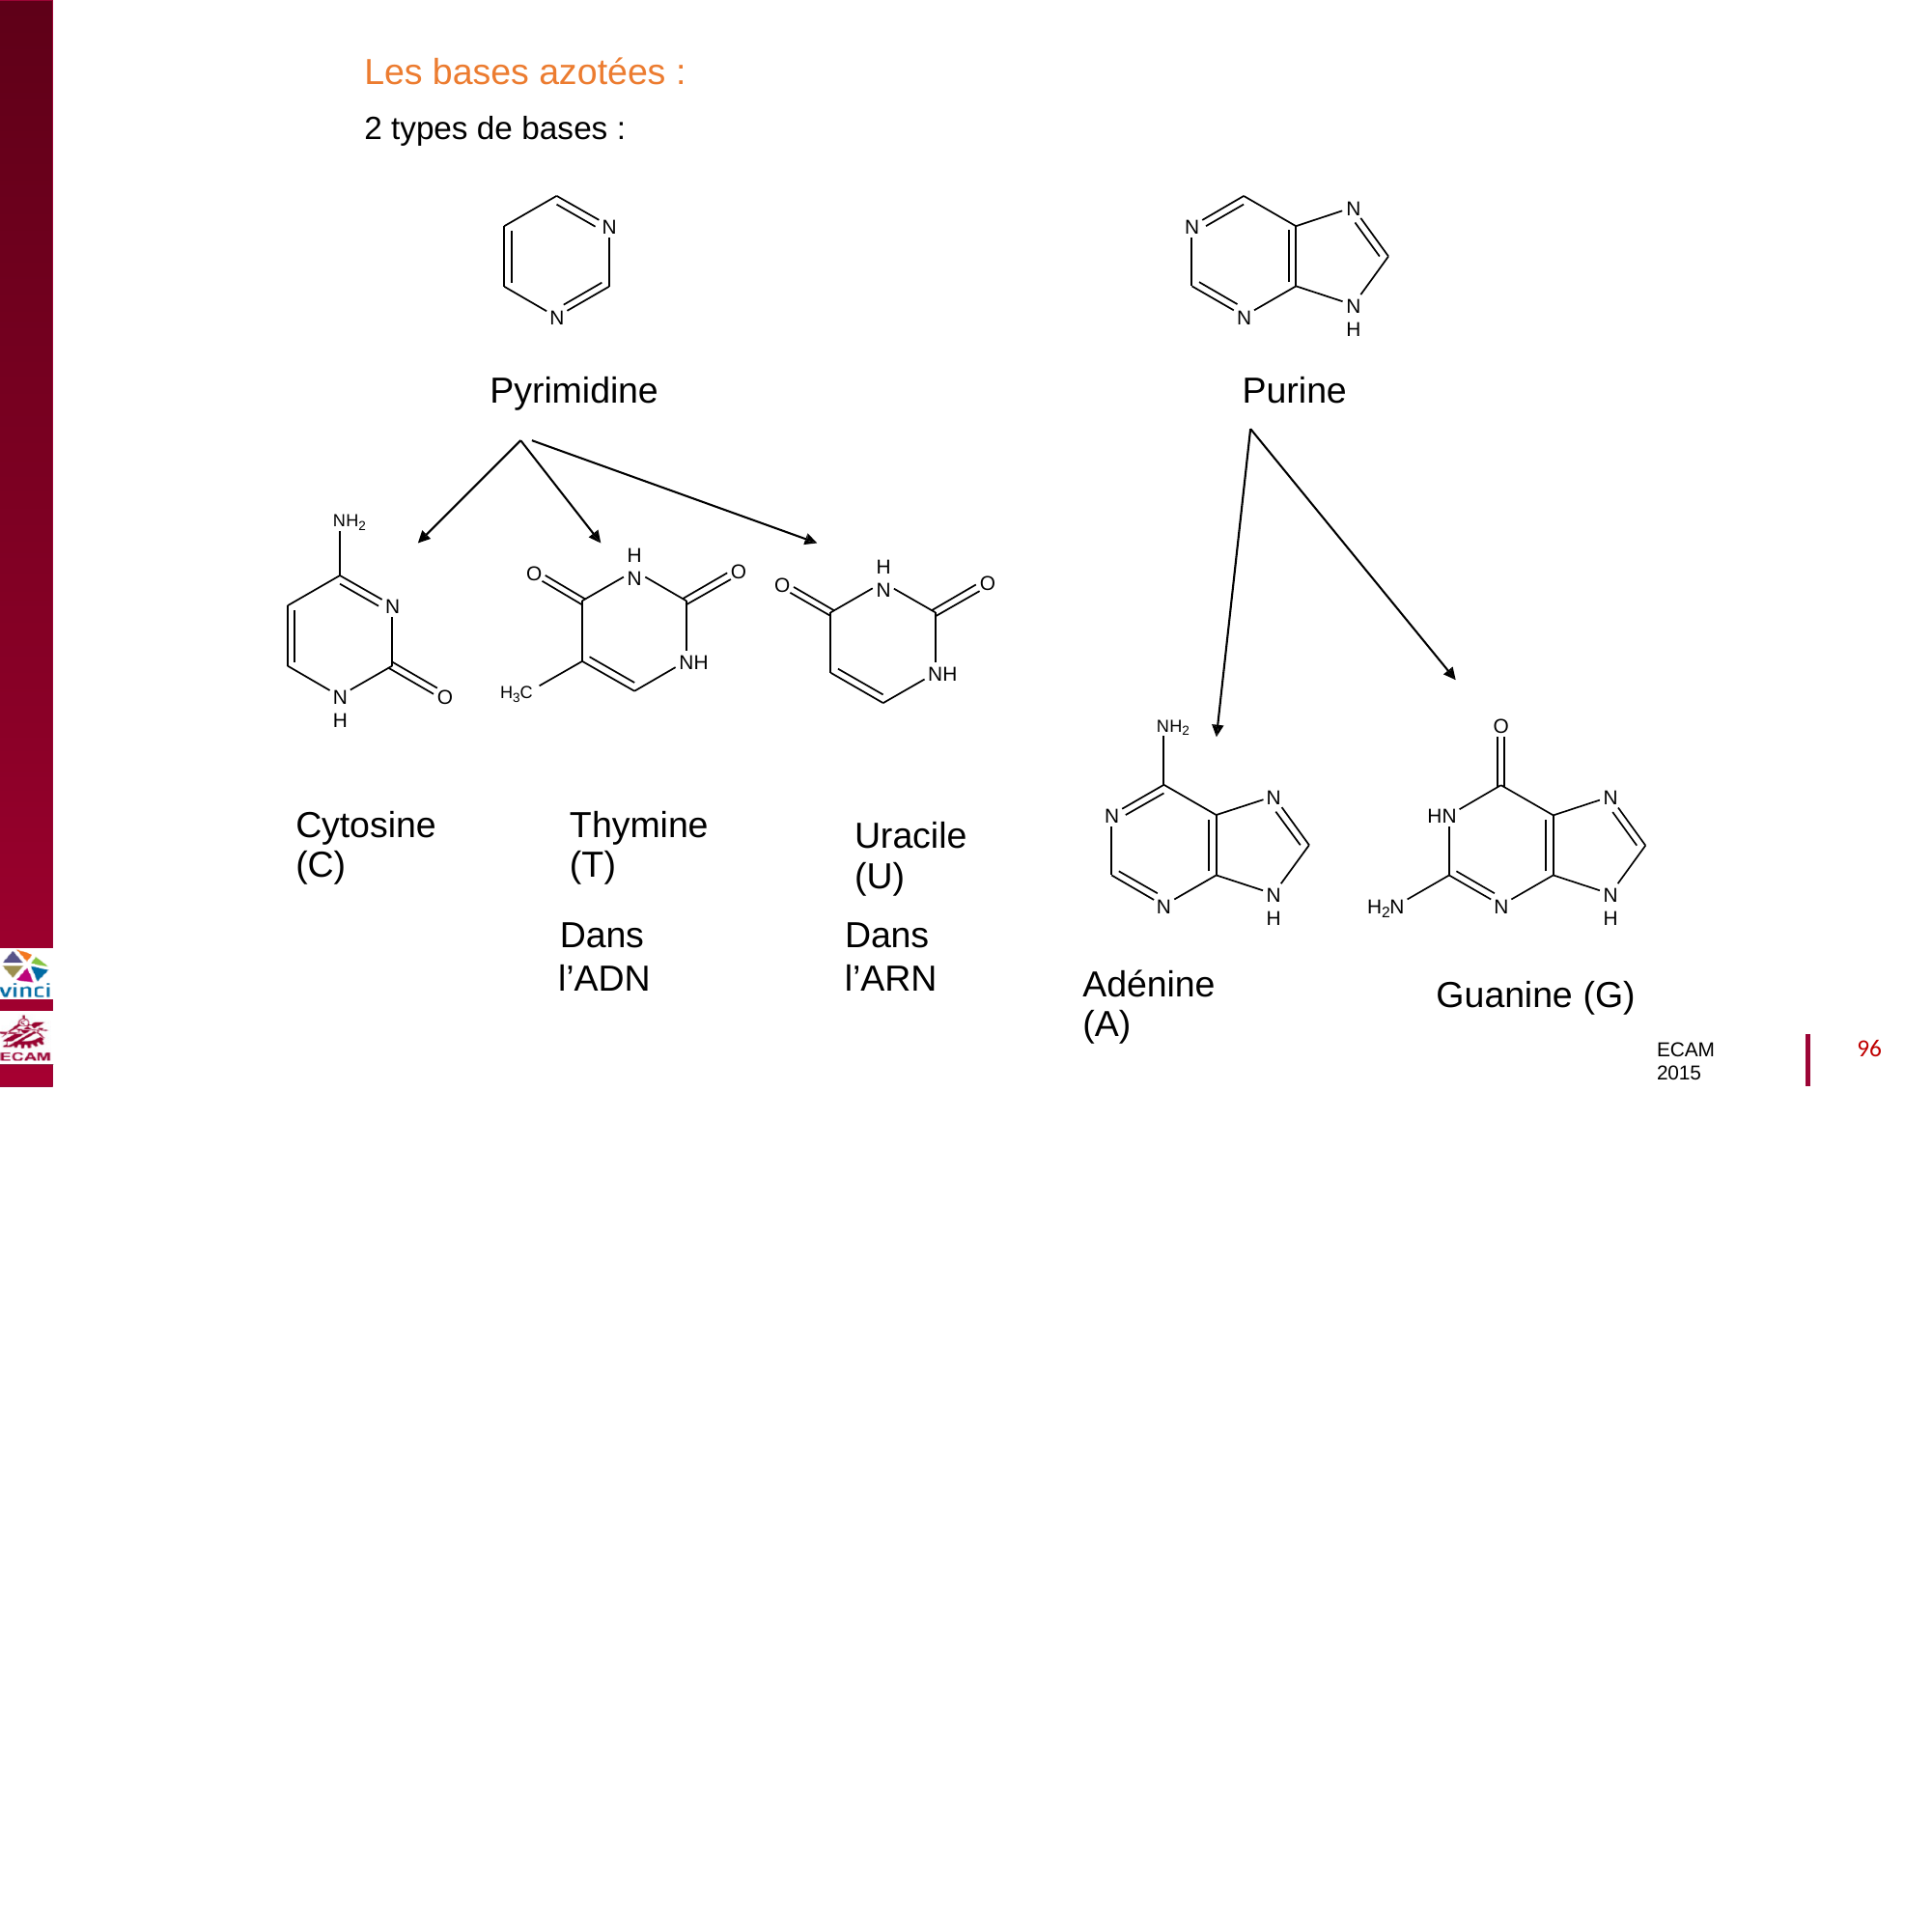

Les bases azotées
2 types de bases :
:

N

N
N

B2040-Chimie du vivant et environnement

N
H
N
N
Pyrimidine
Purine

NH2

H
N
H
N
O
O
O

O

N

NH

NH

H3C
N
H
O
NH2
O

N
N

HN
N
Cytosine
(C)
Thymine
(T)
Dans
l’ADN

Uracile
(U)
Dans
l’ARN

N
H
N
H
H N
N
N
2

Adénine
(A)
Guanine
(G)

96
ECAM 2015